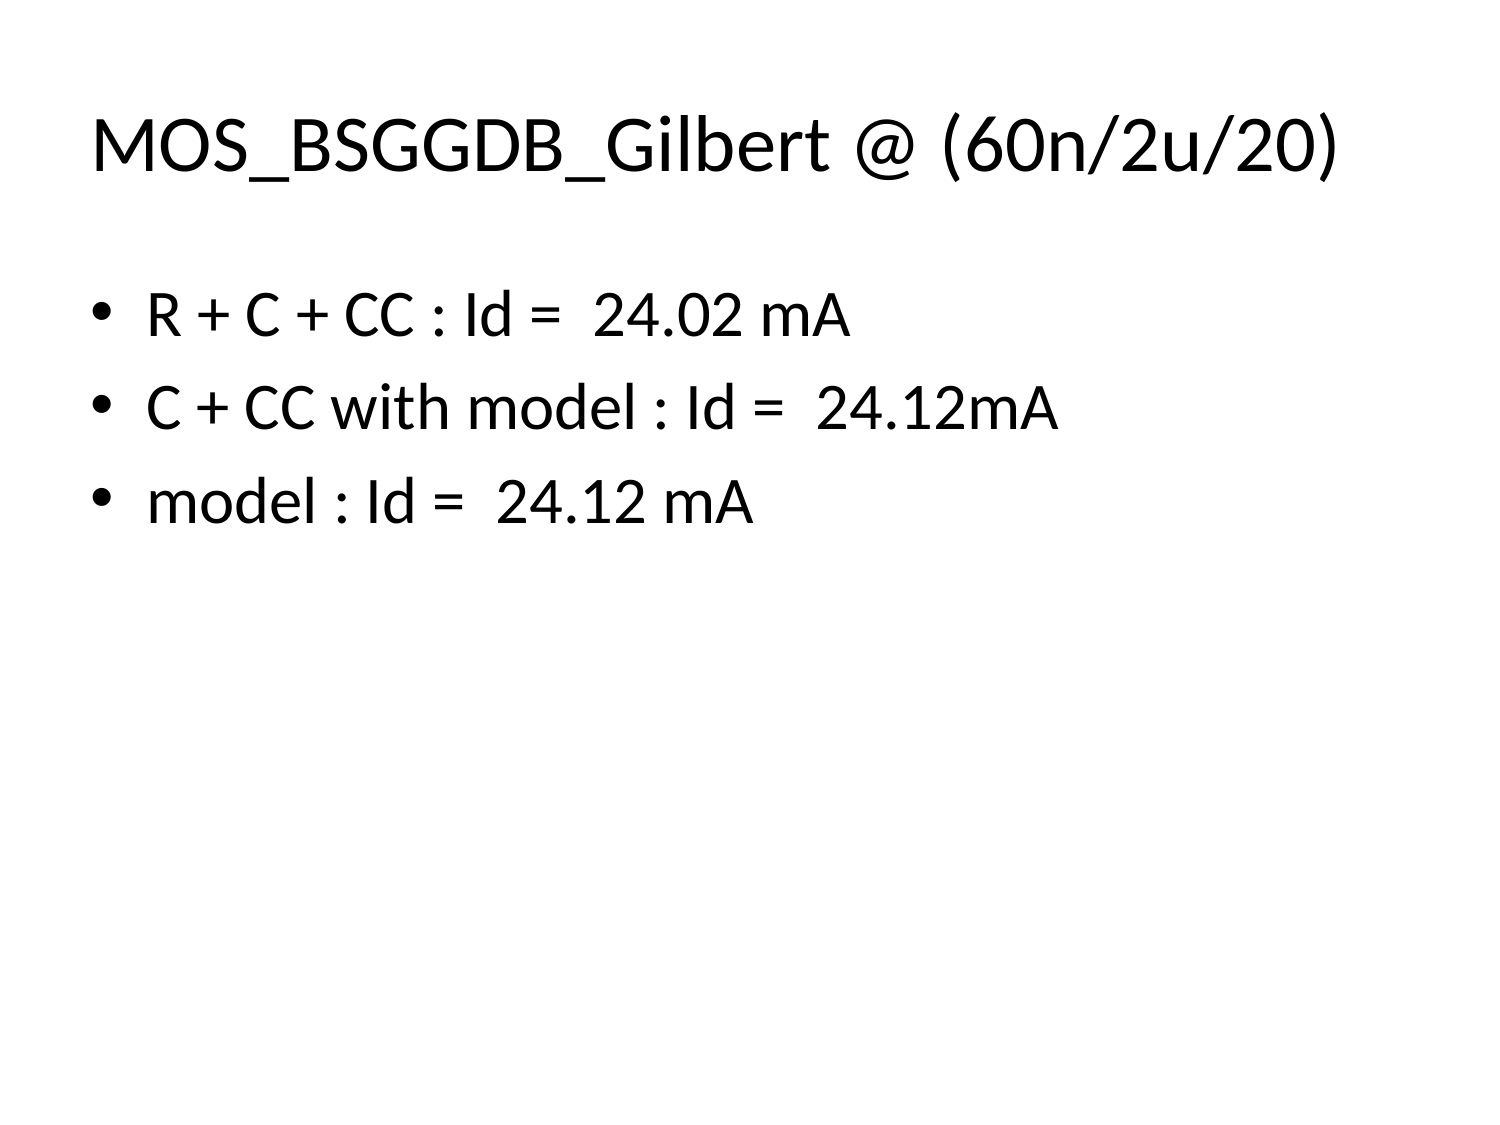

# MOS_BSGGDB_Gilbert @ (60n/2u/20)
R + C + CC : Id =  24.02 mA
C + CC with model : Id =  24.12mA
model : Id =  24.12 mA